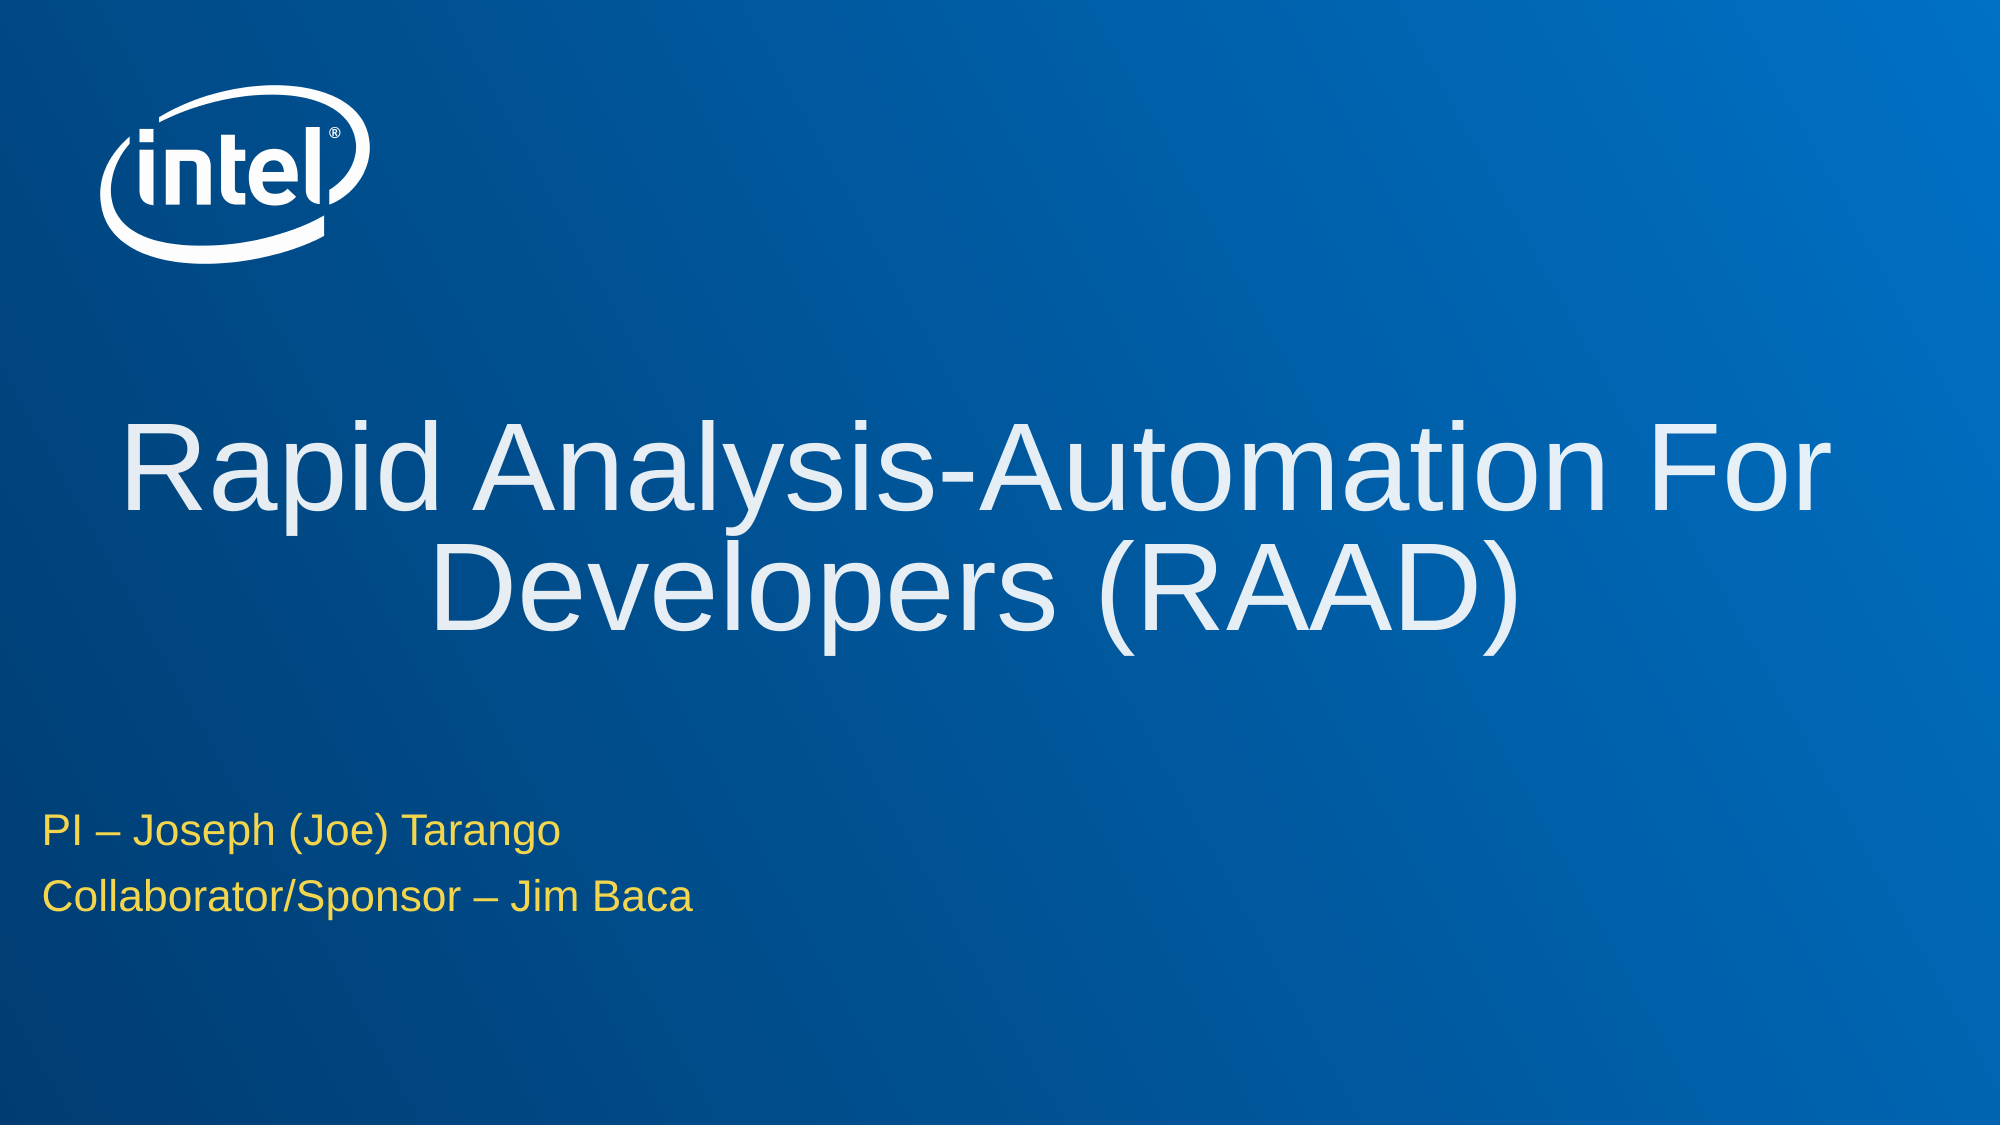

# Rapid Analysis-Automation For Developers (RAAD)
PI – Joseph (Joe) Tarango
Collaborator/Sponsor – Jim Baca